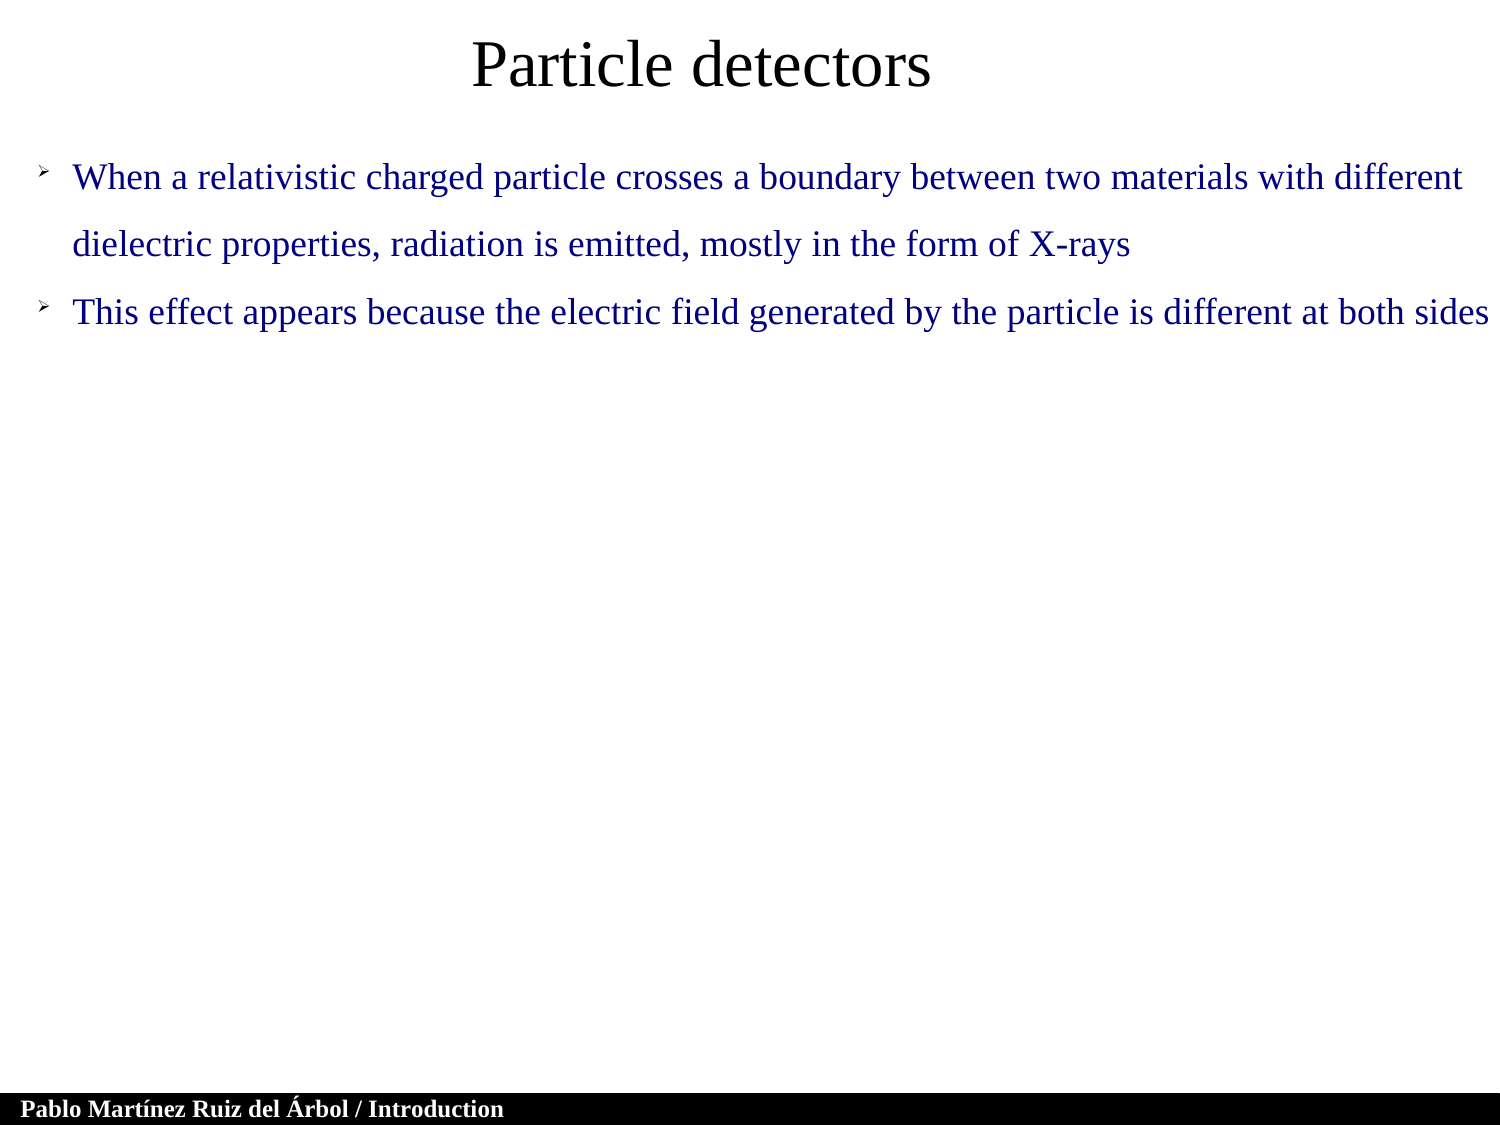

Particle detectors
When a relativistic charged particle crosses a boundary between two materials with different dielectric properties, radiation is emitted, mostly in the form of X-rays
This effect appears because the electric field generated by the particle is different at both sides